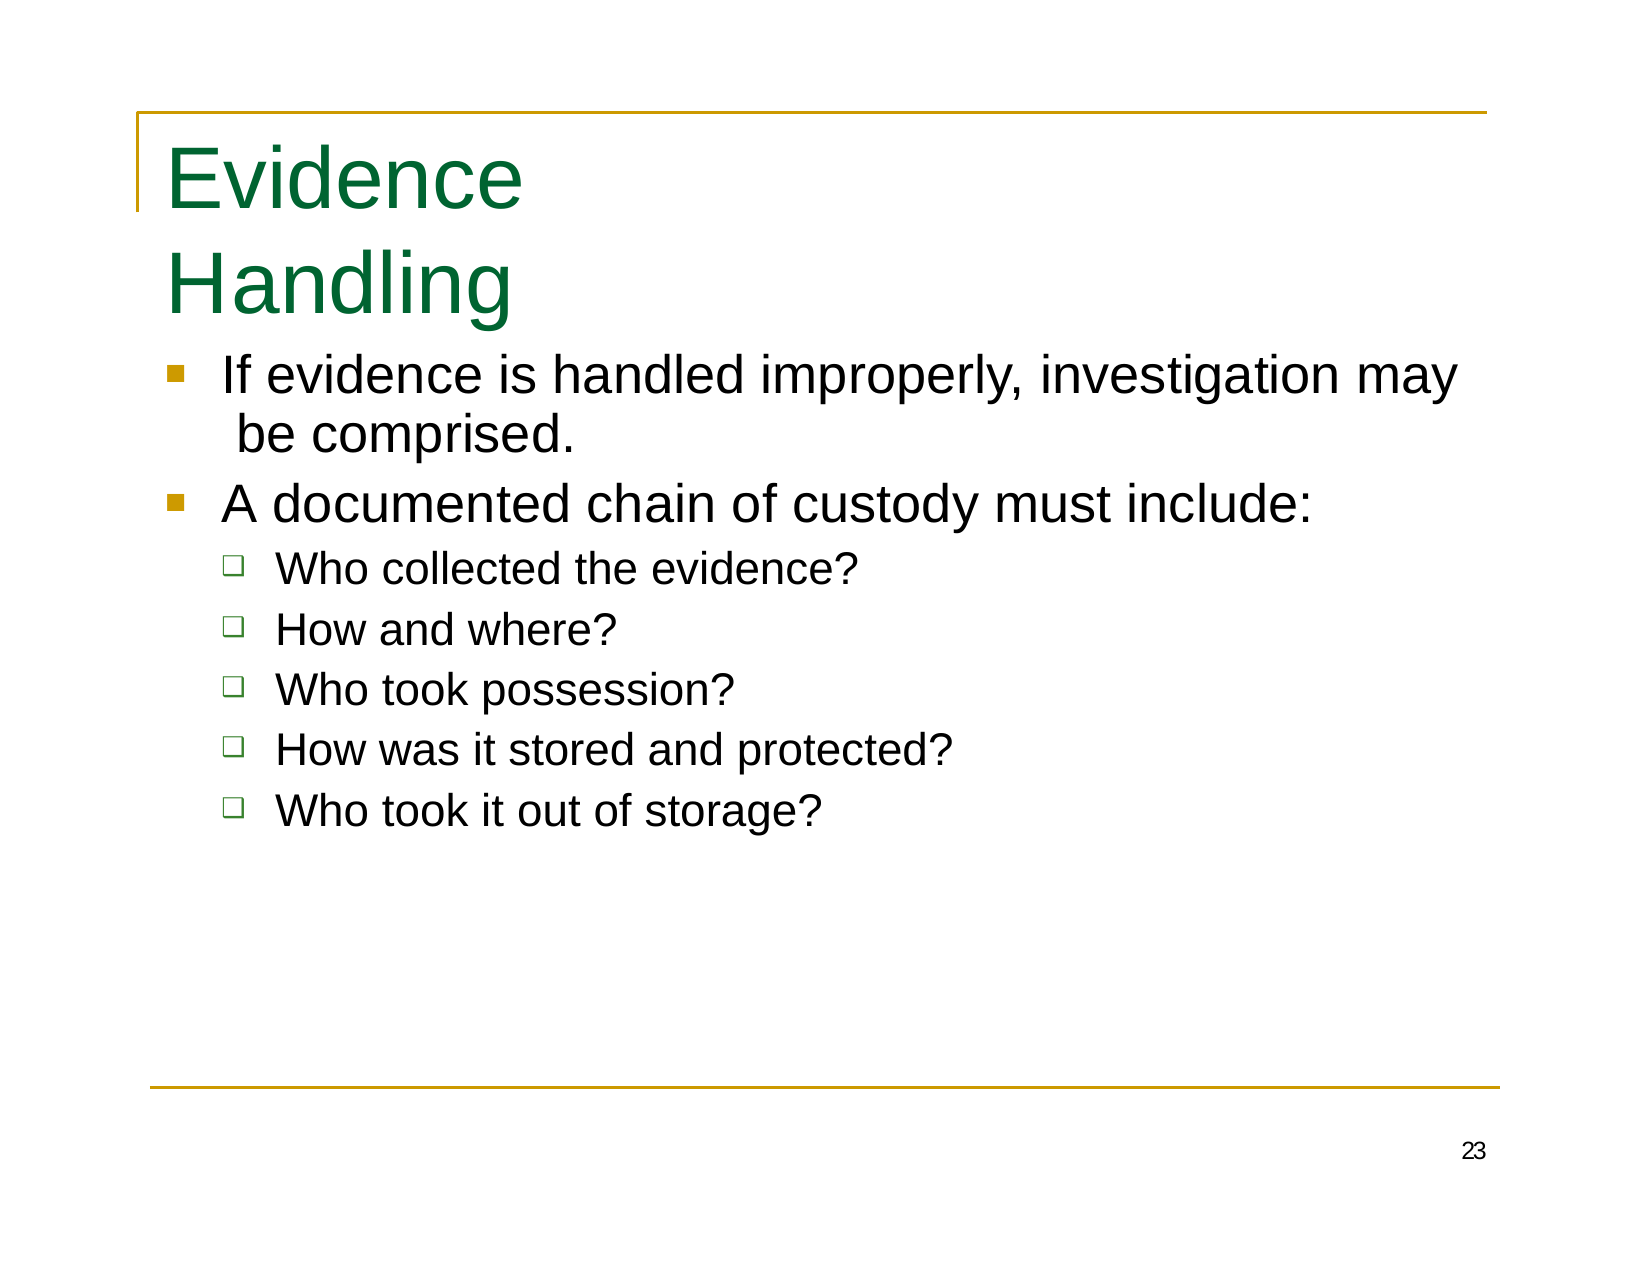

# Evidence Handling
If evidence is handled improperly, investigation may  be comprised.
A documented chain of custody must include:
Who collected the evidence?
How and where?
Who took possession?
How was it stored and protected?
Who took it out of storage?
23